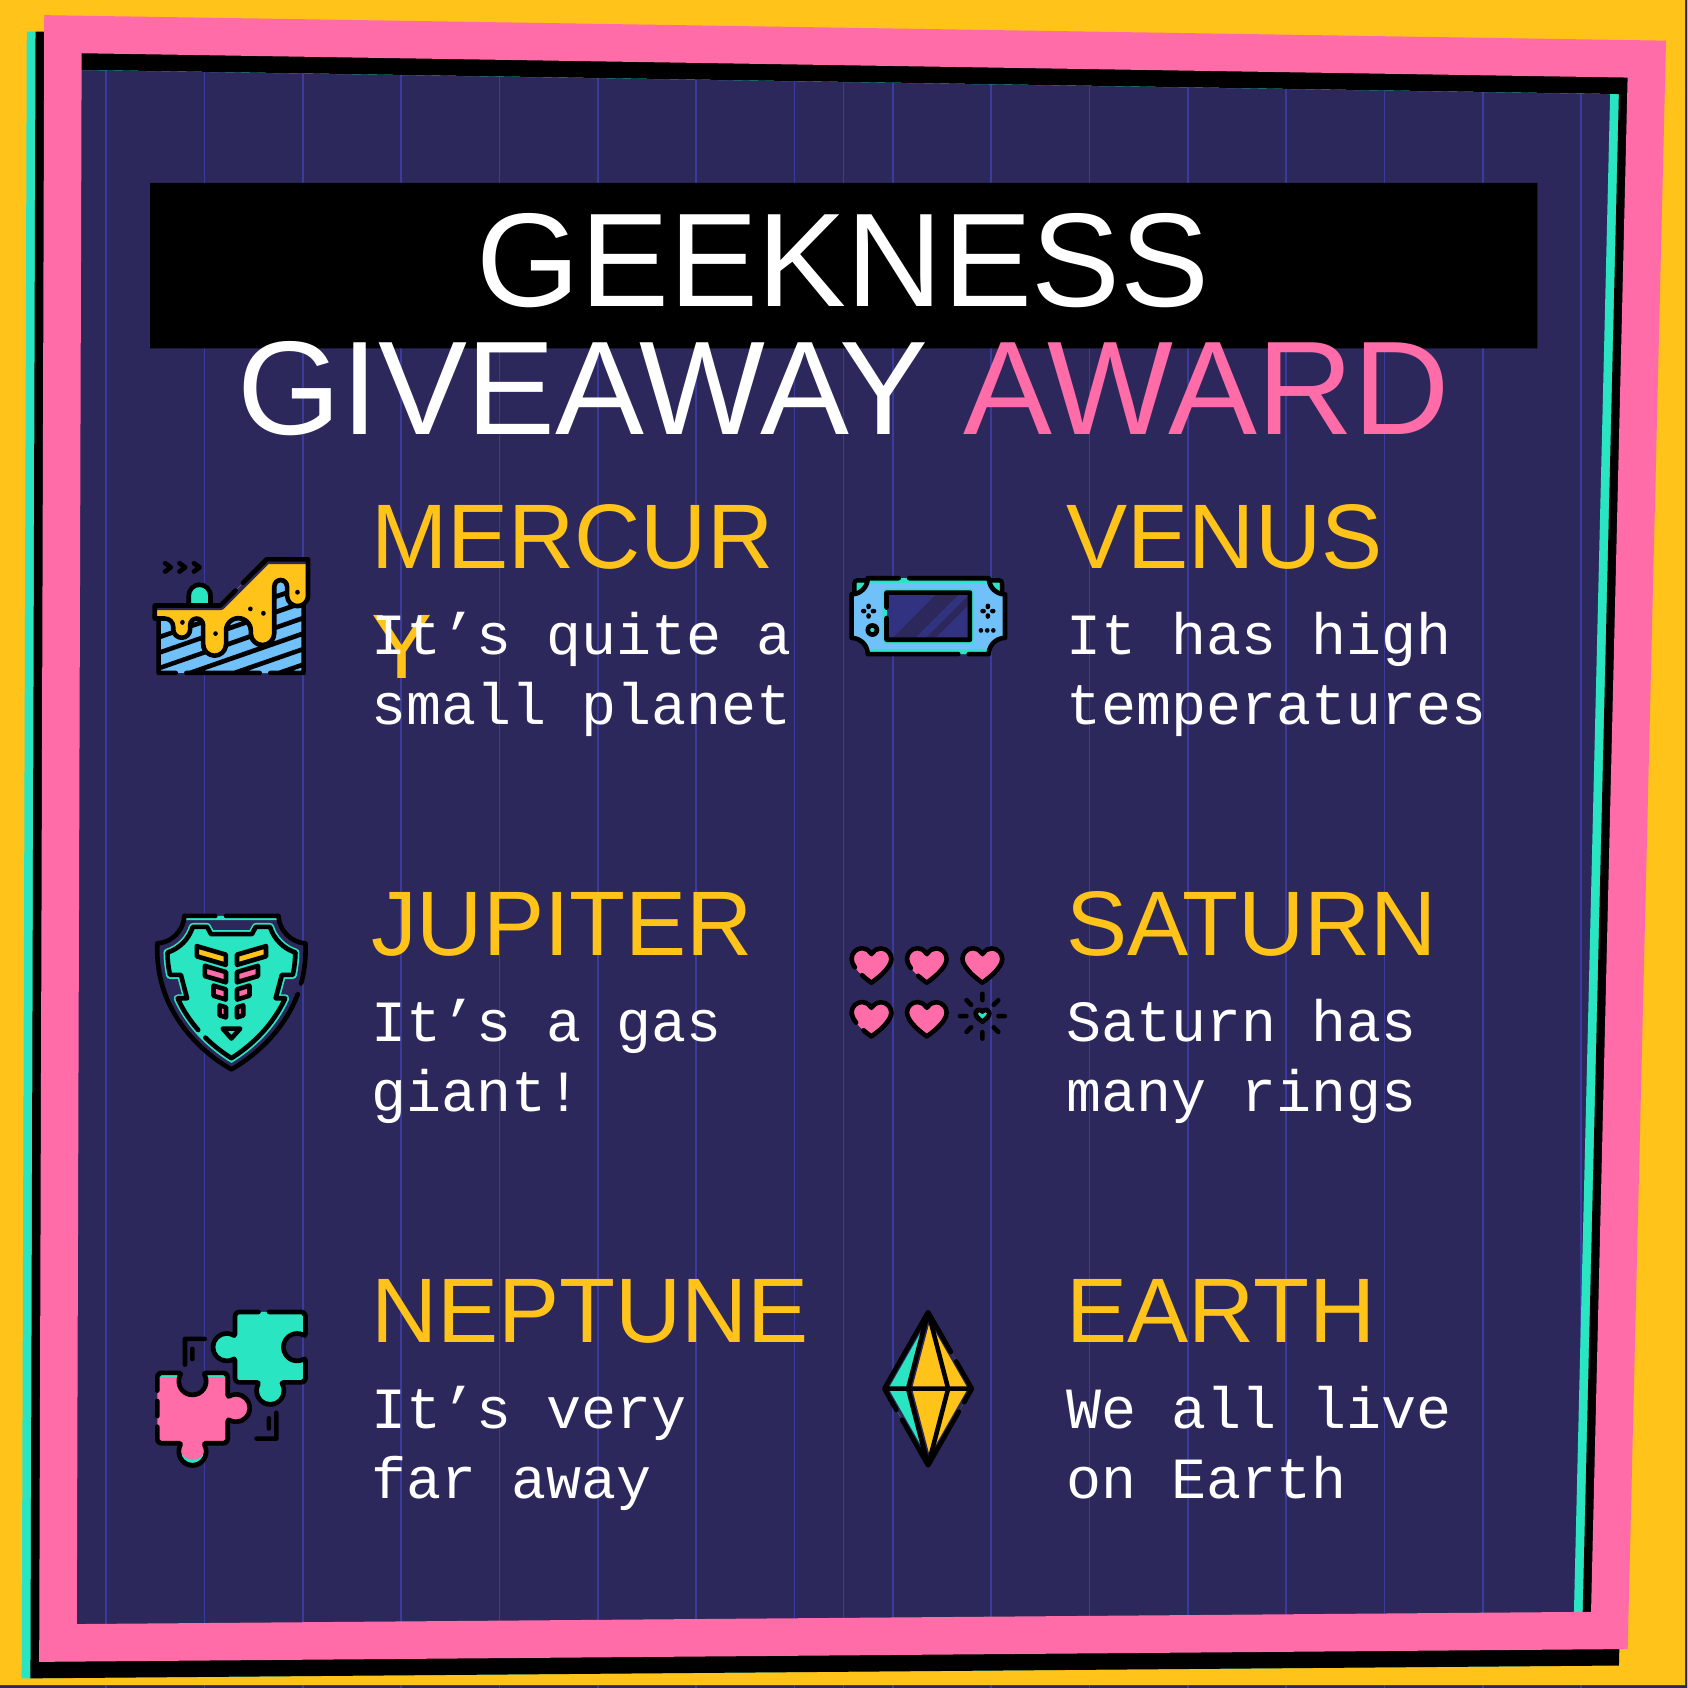

# GEEKNESS GIVEAWAY AWARD
MERCURY
VENUS

It’s quite a small planet
It has high temperatures

JUPITER
SATURN

It’s a gas giant!
Saturn has many rings
NEPTUNE
EARTH

It’s very far away
We all live on Earth